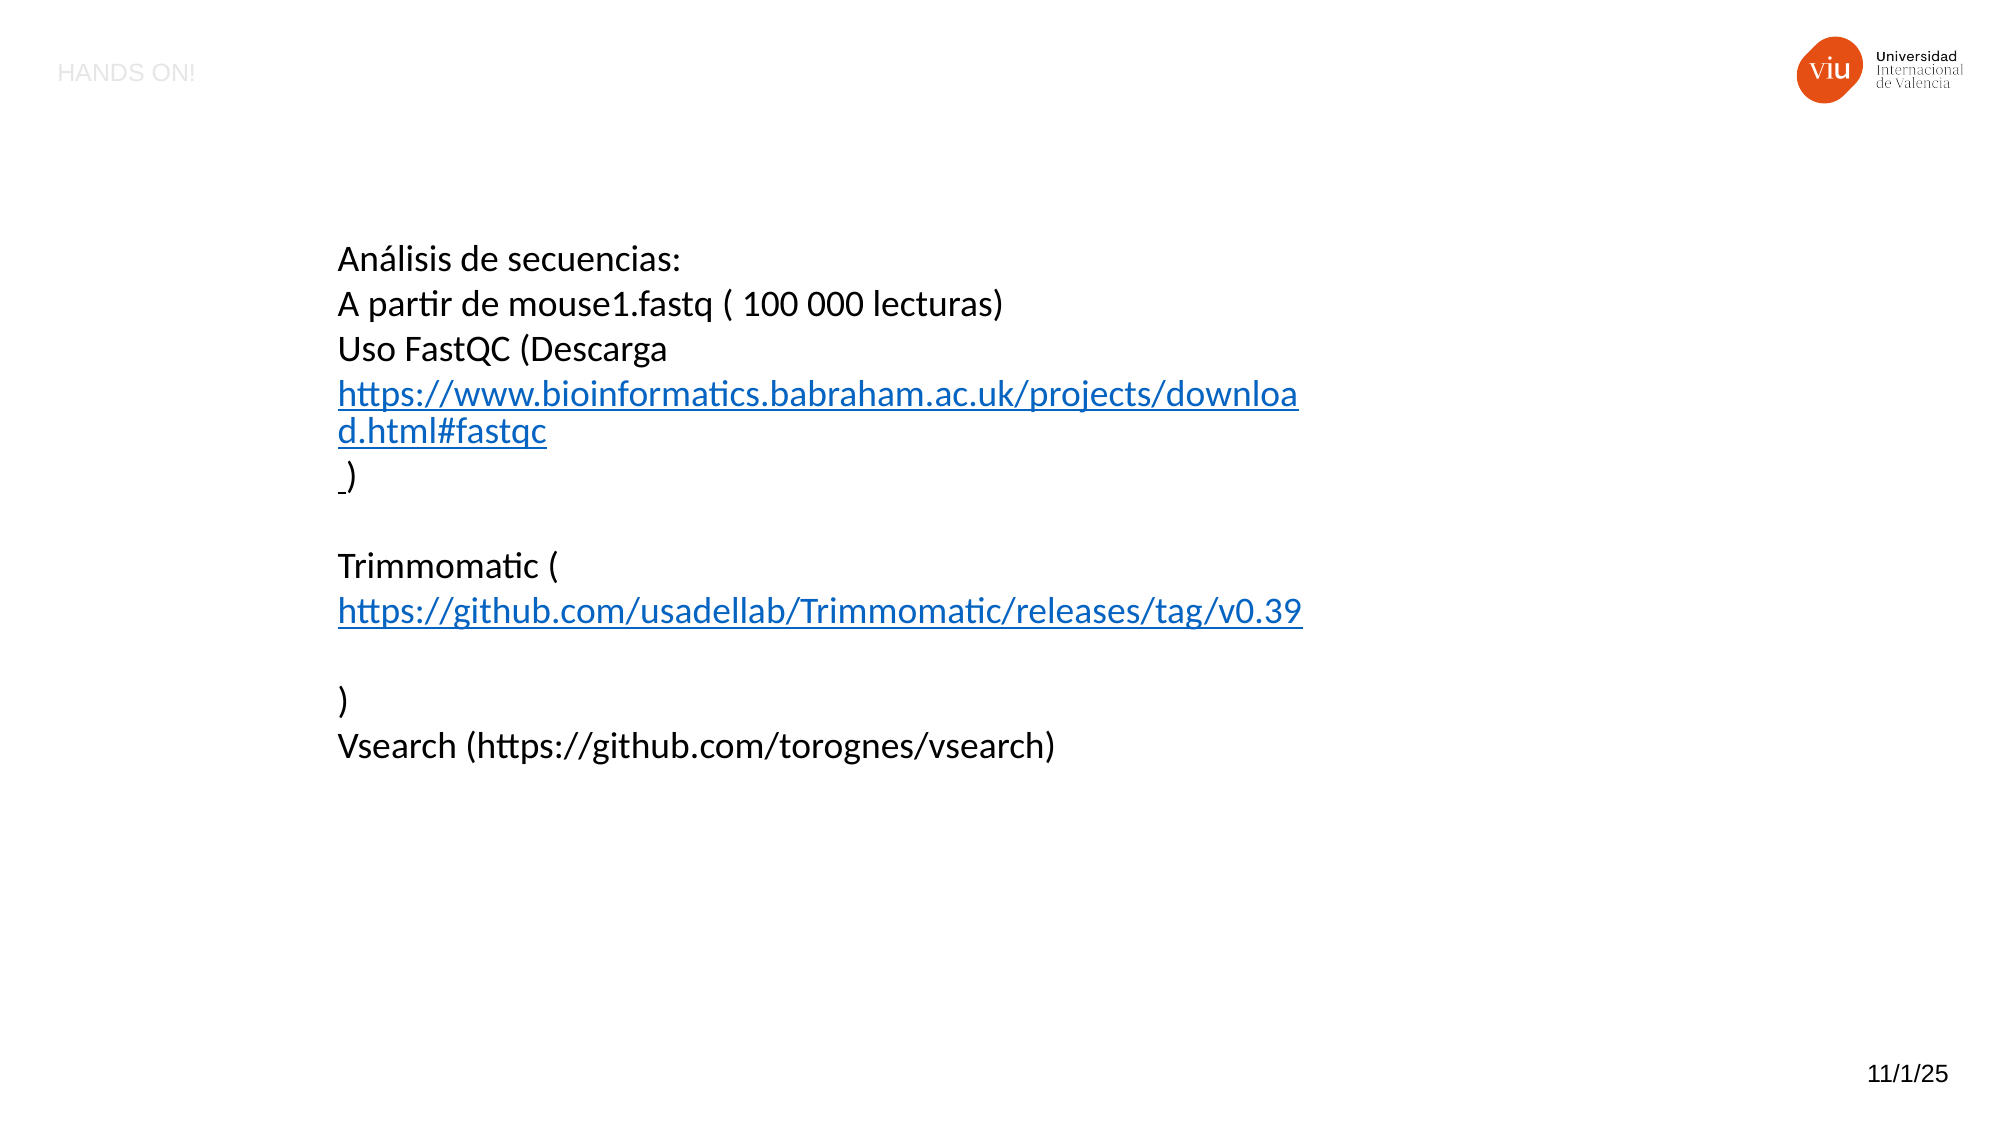

HANDS ON!
Análisis de secuencias:
A partir de mouse1.fastq ( 100 000 lecturas)
Uso FastQC (Descarga https://www.bioinformatics.babraham.ac.uk/projects/download.html#fastqc )

Trimmomatic (
https://github.com/usadellab/Trimmomatic/releases/tag/v0.39

)
Vsearch (https://github.com/torognes/vsearch)